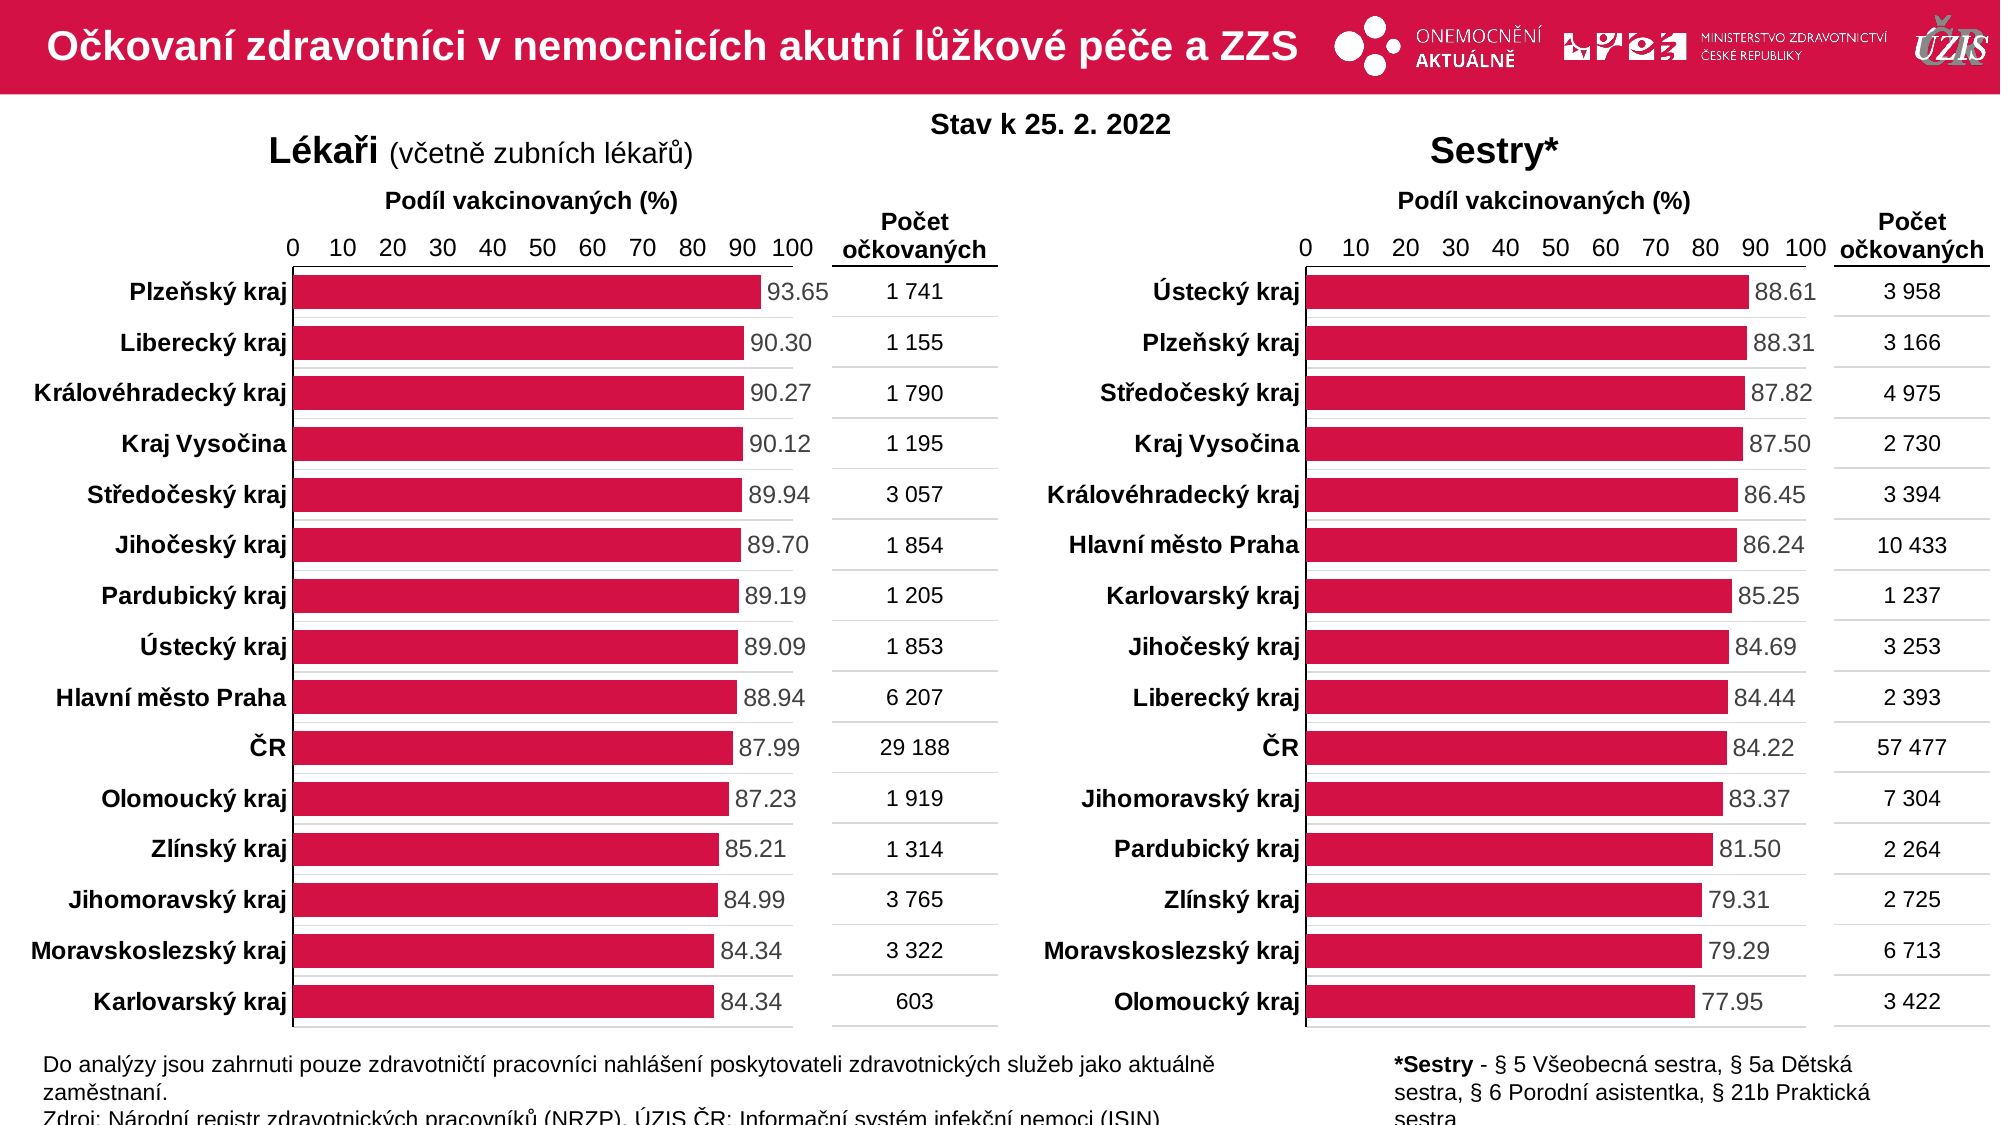

# Očkovaní zdravotníci v nemocnicích akutní lůžkové péče a ZZS
Stav k 25. 2. 2022
Lékaři (včetně zubních lékařů)
Sestry*
Podíl vakcinovaných (%)
Podíl vakcinovaných (%)
| Počet očkovaných |
| --- |
| 3 958 |
| 3 166 |
| 4 975 |
| 2 730 |
| 3 394 |
| 10 433 |
| 1 237 |
| 3 253 |
| 2 393 |
| 57 477 |
| 7 304 |
| 2 264 |
| 2 725 |
| 6 713 |
| 3 422 |
| Počet očkovaných |
| --- |
| 1 741 |
| 1 155 |
| 1 790 |
| 1 195 |
| 3 057 |
| 1 854 |
| 1 205 |
| 1 853 |
| 6 207 |
| 29 188 |
| 1 919 |
| 1 314 |
| 3 765 |
| 3 322 |
| 603 |

### Chart

| Category | % |
|---|---|
| Plzeňský kraj | 93.6525 |
| Liberecký kraj | 90.30493 |
| Královéhradecký kraj | 90.26727 |
| Kraj Vysočina | 90.12066 |
| Středočeský kraj | 89.93822 |
| Jihočeský kraj | 89.69521 |
| Pardubický kraj | 89.19319 |
| Ústecký kraj | 89.08654 |
| Hlavní město Praha | 88.93824 |
| ČR | 87.98987 |
| Olomoucký kraj | 87.22727 |
| Zlínský kraj | 85.21401 |
| Jihomoravský kraj | 84.98871 |
| Moravskoslezský kraj | 84.33613 |
| Karlovarský kraj | 84.33566 |

### Chart

| Category | % |
|---|---|
| Ústecký kraj | 88.60533 |
| Plzeňský kraj | 88.31241 |
| Středočeský kraj | 87.81995 |
| Kraj Vysočina | 87.5 |
| Královéhradecký kraj | 86.44931 |
| Hlavní město Praha | 86.24452 |
| Karlovarský kraj | 85.25155 |
| Jihočeský kraj | 84.69149 |
| Liberecký kraj | 84.43896 |
| ČR | 84.22279 |
| Jihomoravský kraj | 83.36948 |
| Pardubický kraj | 81.49748 |
| Zlínský kraj | 79.30733 |
| Moravskoslezský kraj | 79.29365 |
| Olomoucký kraj | 77.94989 |
Do analýzy jsou zahrnuti pouze zdravotničtí pracovníci nahlášení poskytovateli zdravotnických služeb jako aktuálně zaměstnaní.
Zdroj: Národní registr zdravotnických pracovníků (NRZP), ÚZIS ČR; Informační systém infekční nemoci (ISIN)
*Sestry - § 5 Všeobecná sestra, § 5a Dětská sestra, § 6 Porodní asistentka, § 21b Praktická sestra